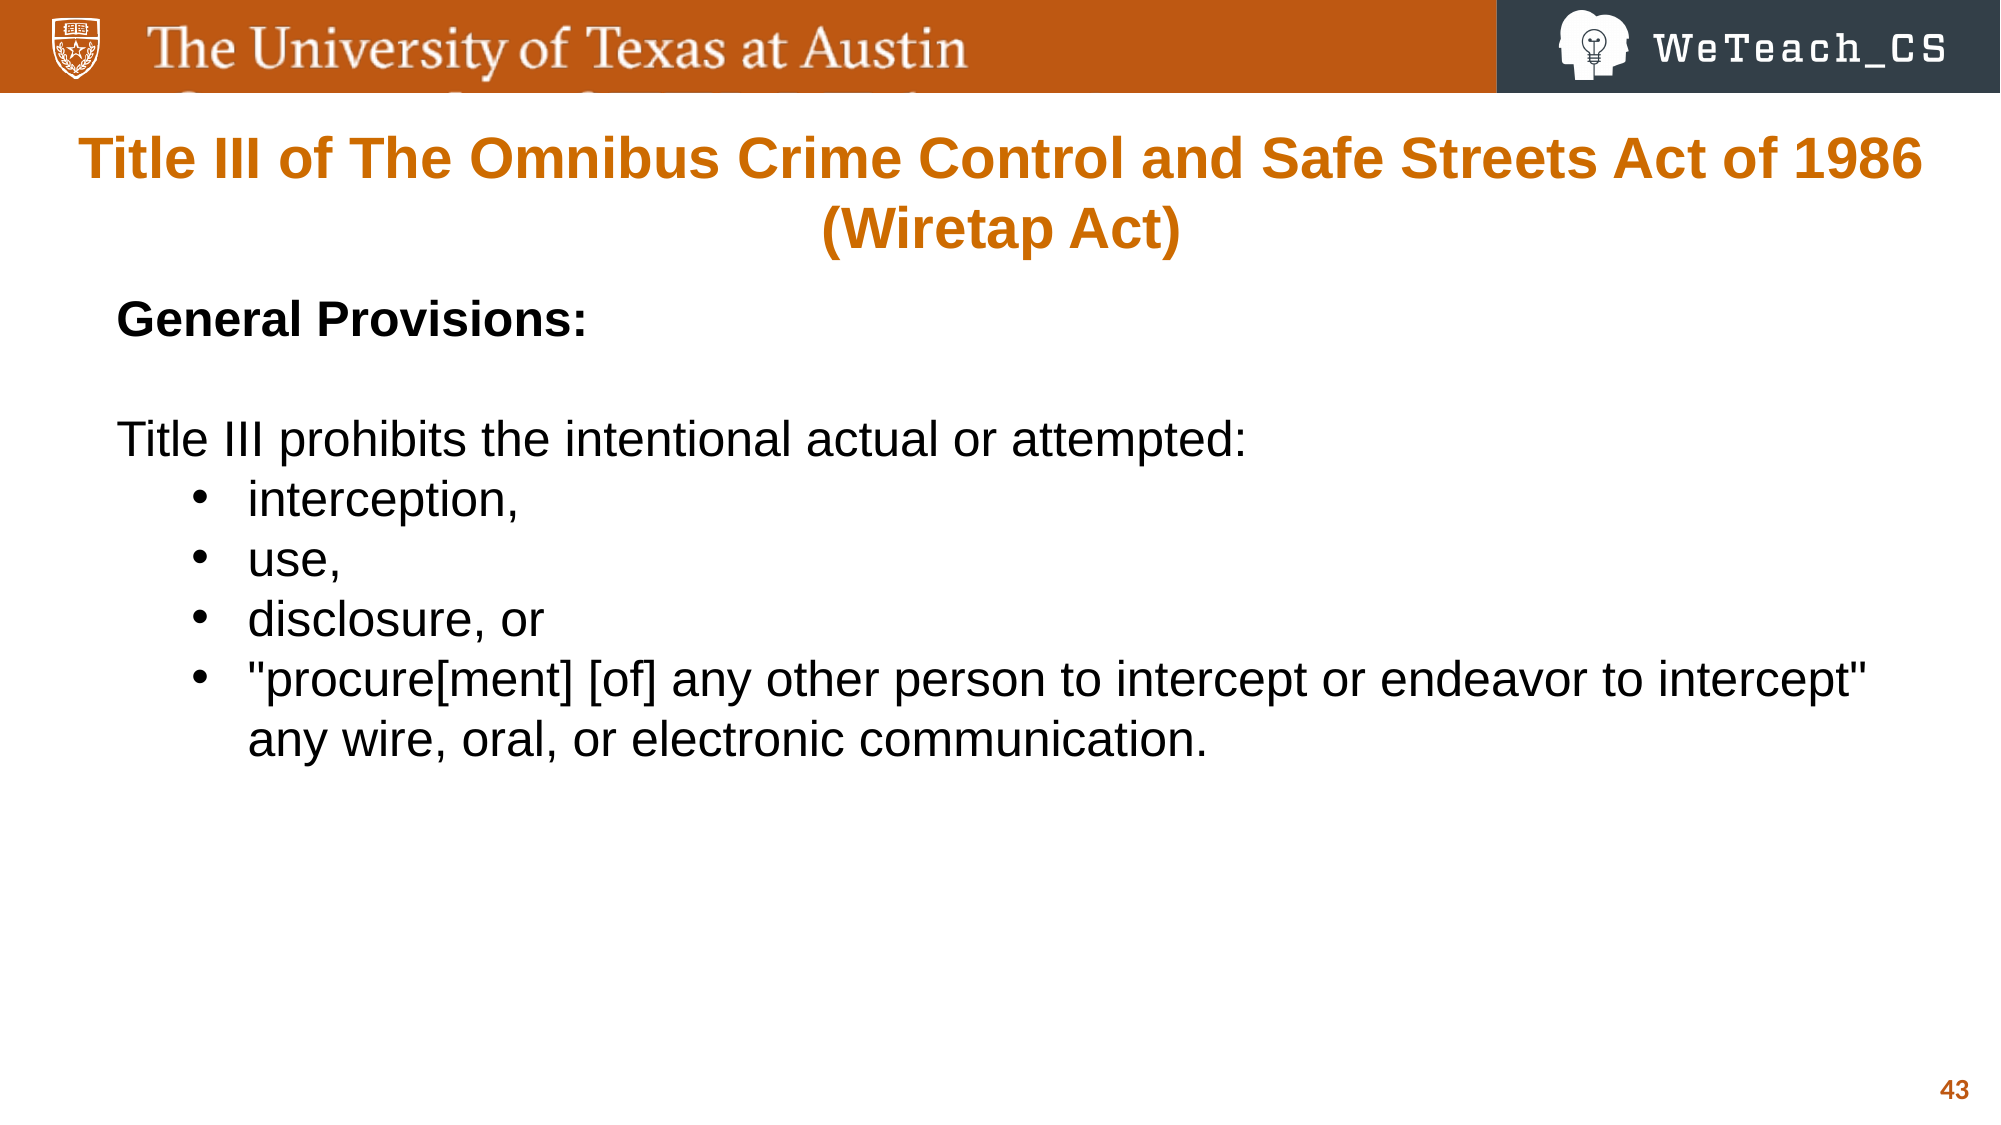

Title III of The Omnibus Crime Control and Safe Streets Act of 1986 (Wiretap Act)
General Provisions:

Title III prohibits the intentional actual or attempted:
interception,
use,
disclosure, or
"procure[ment] [of] any other person to intercept or endeavor to intercept" any wire, oral, or electronic communication.